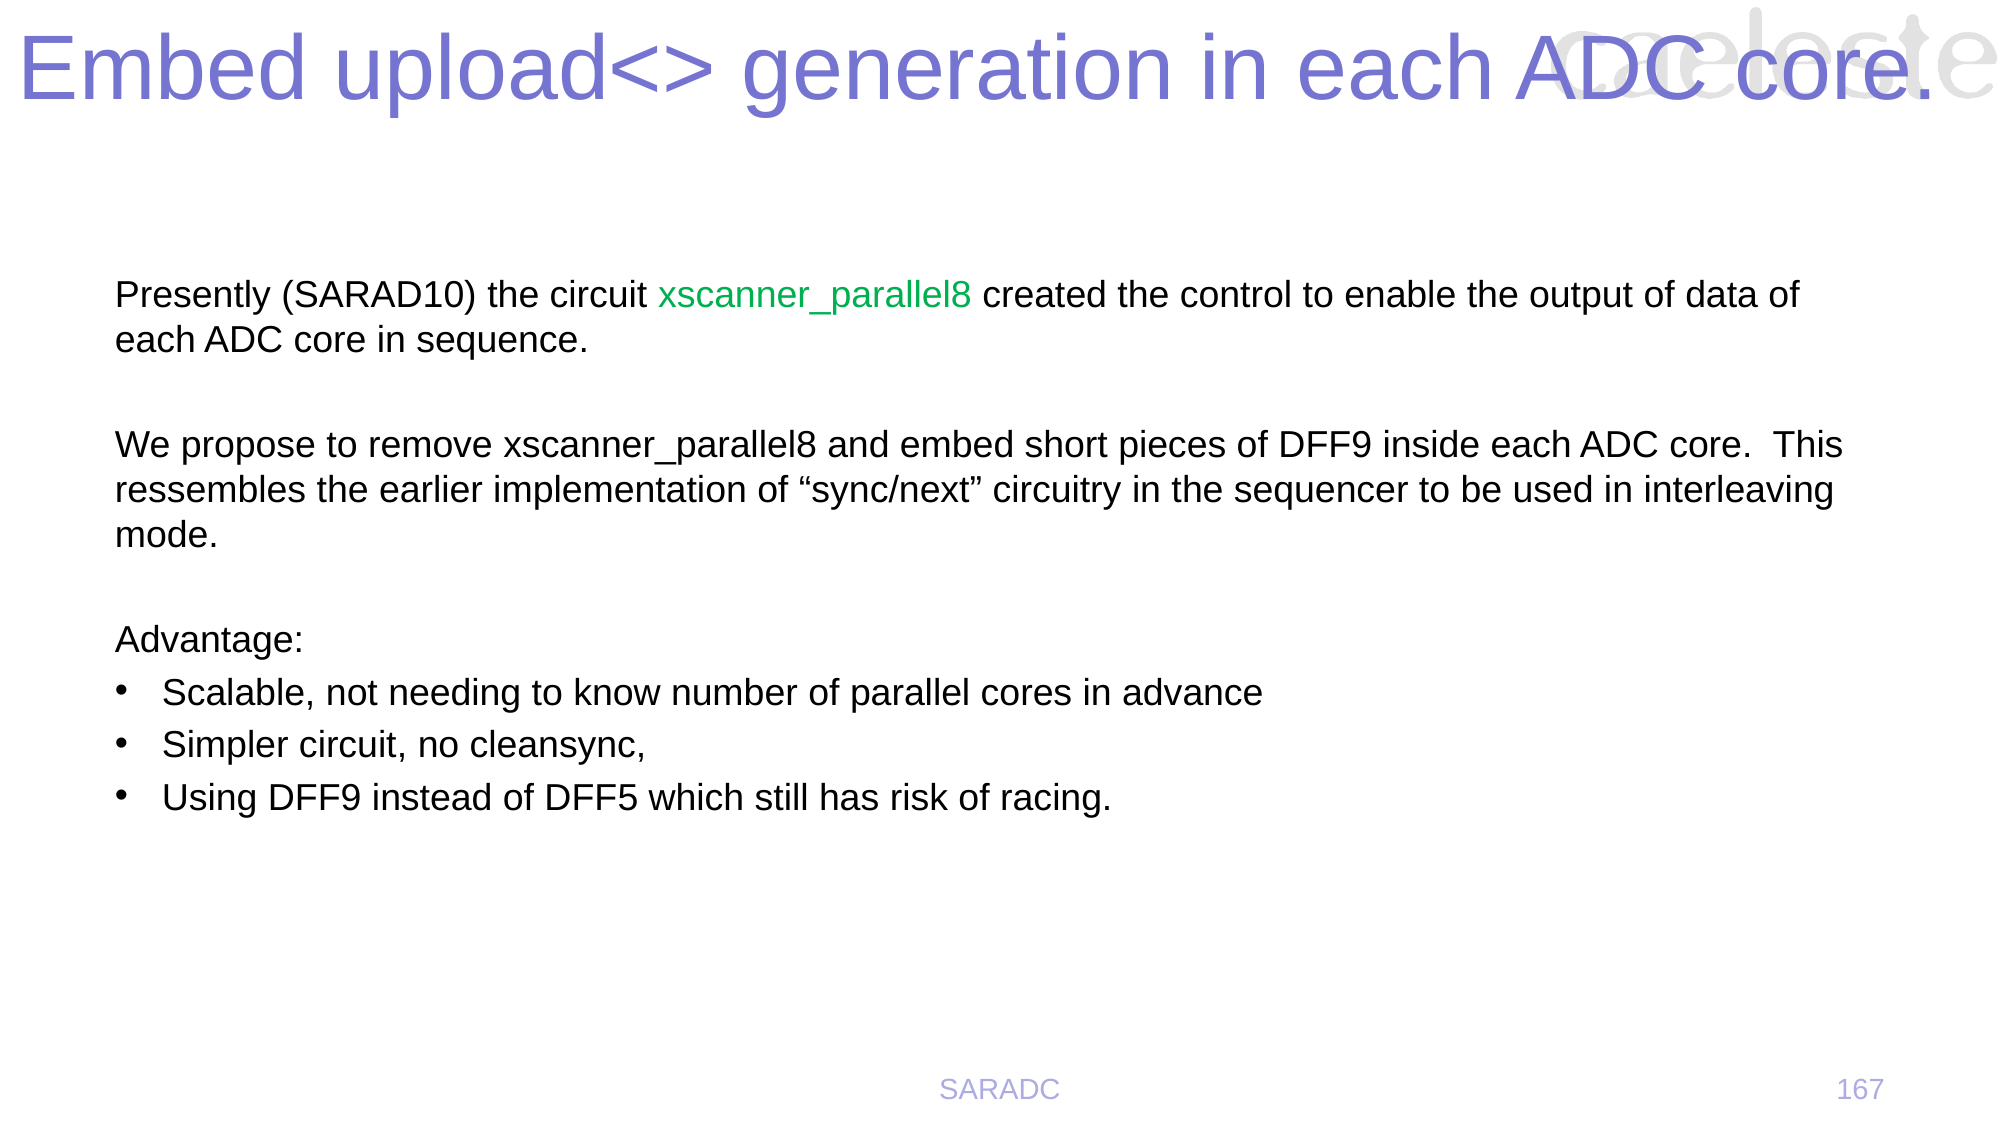

# Embed upload<> generation in each ADC core.
Presently (SARAD10) the circuit xscanner_parallel8 created the control to enable the output of data of each ADC core in sequence.

We propose to remove xscanner_parallel8 and embed short pieces of DFF9 inside each ADC core.  This ressembles the earlier implementation of “sync/next” circuitry in the sequencer to be used in interleaving mode.

Advantage:
Scalable, not needing to know number of parallel cores in advance
Simpler circuit, no cleansync,
Using DFF9 instead of DFF5 which still has risk of racing.

SARADC
167